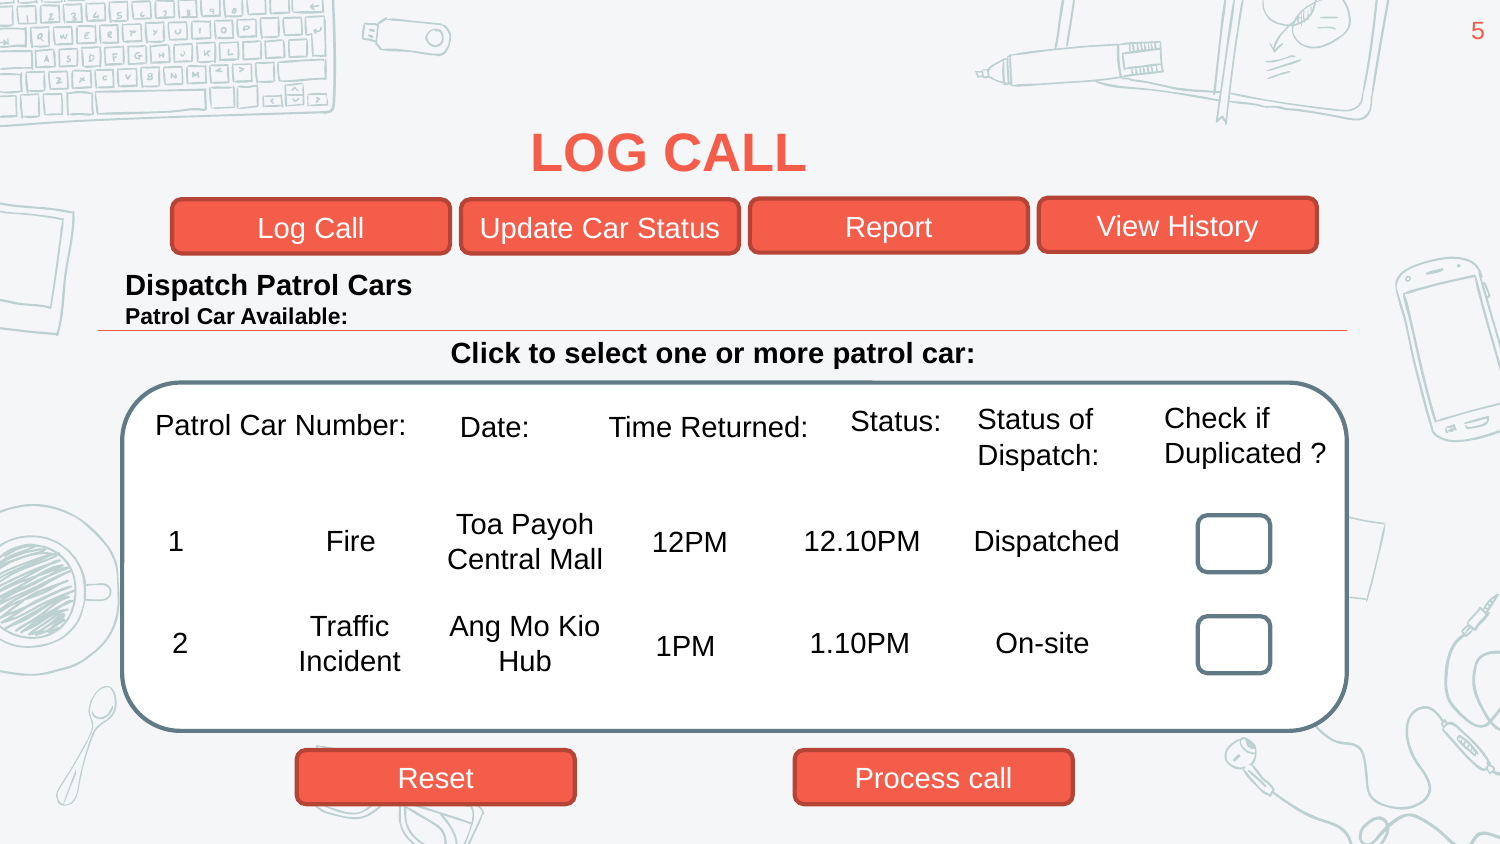

5
# LOG CALL
View History
Report
Log Call
Update Car Status
Dispatch Patrol Cars
Patrol Car Available:
Click to select one or more patrol car:

Check if Duplicated ?
Status of Dispatch:
Status:
Patrol Car Number:
Time Returned:
Date:
Toa Payoh Central Mall
Dispatched

1
Fire
12.10PM
12PM
Traffic Incident
Ang Mo Kio Hub

1.10PM
On-site
2
1PM
Reset
Process call